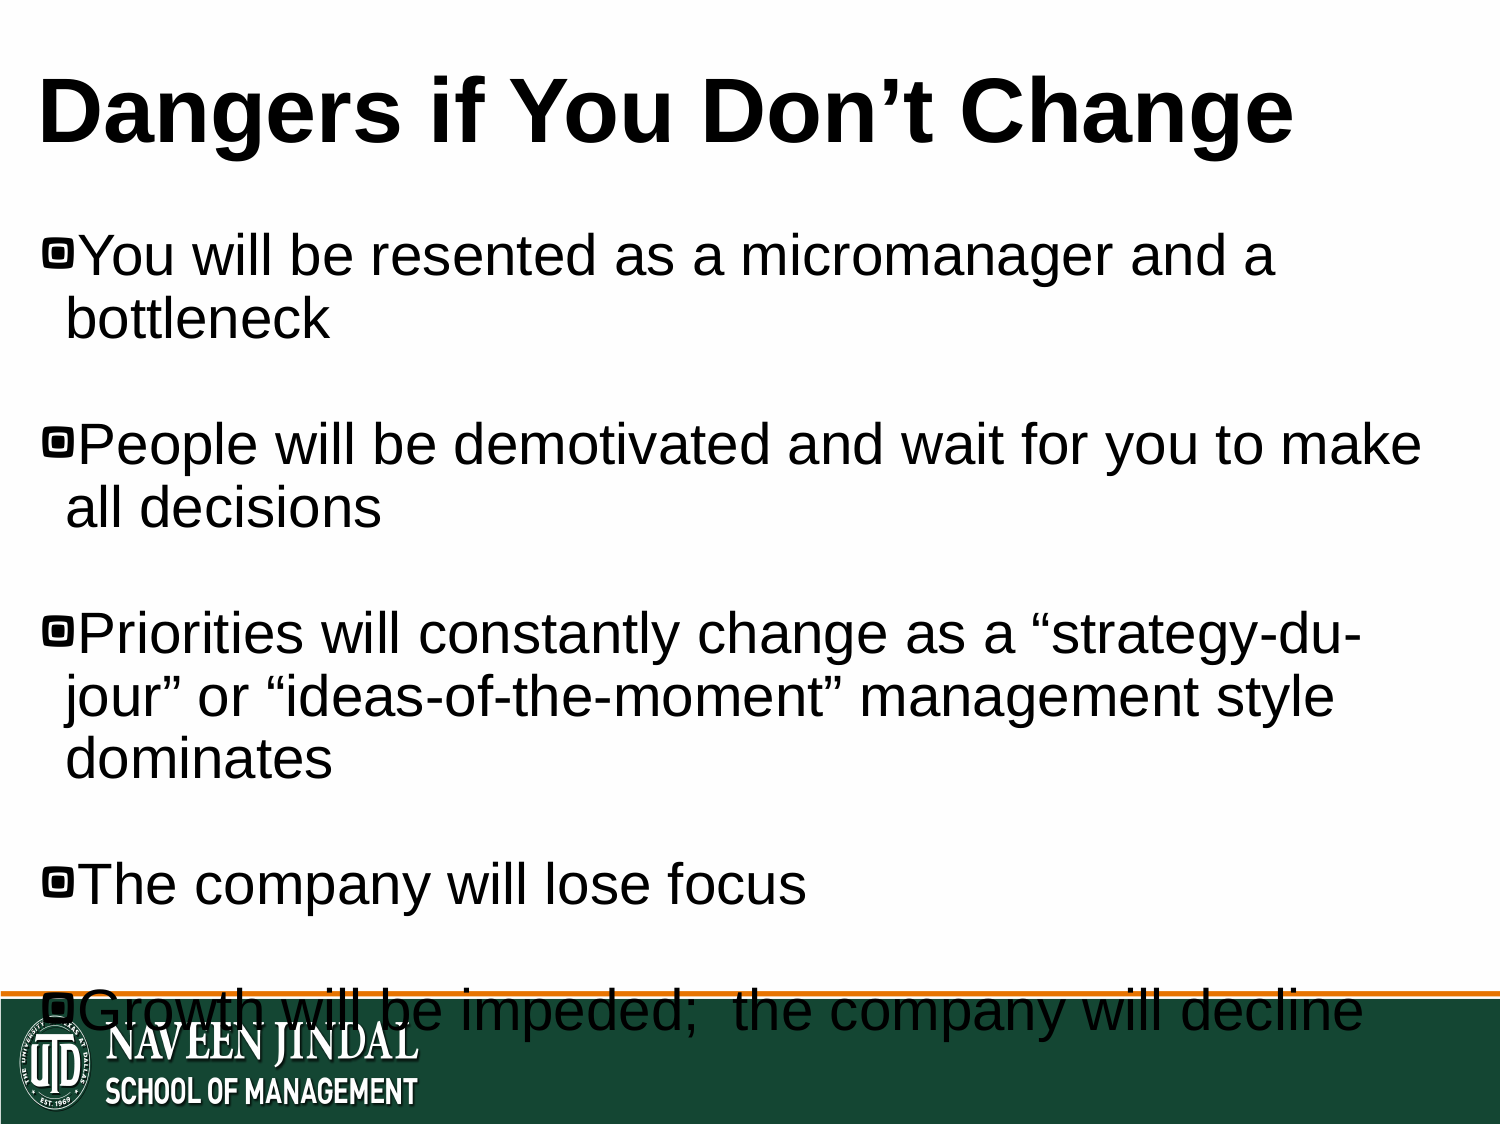

# Dangers if You Don’t Change

You will be resented as a micromanager and a bottleneck

People will be demotivated and wait for you to make all decisions

Priorities will constantly change as a “strategy-du-jour” or “ideas-of-the-moment” management style dominates

The company will lose focus

Growth will be impeded;  the company will decline